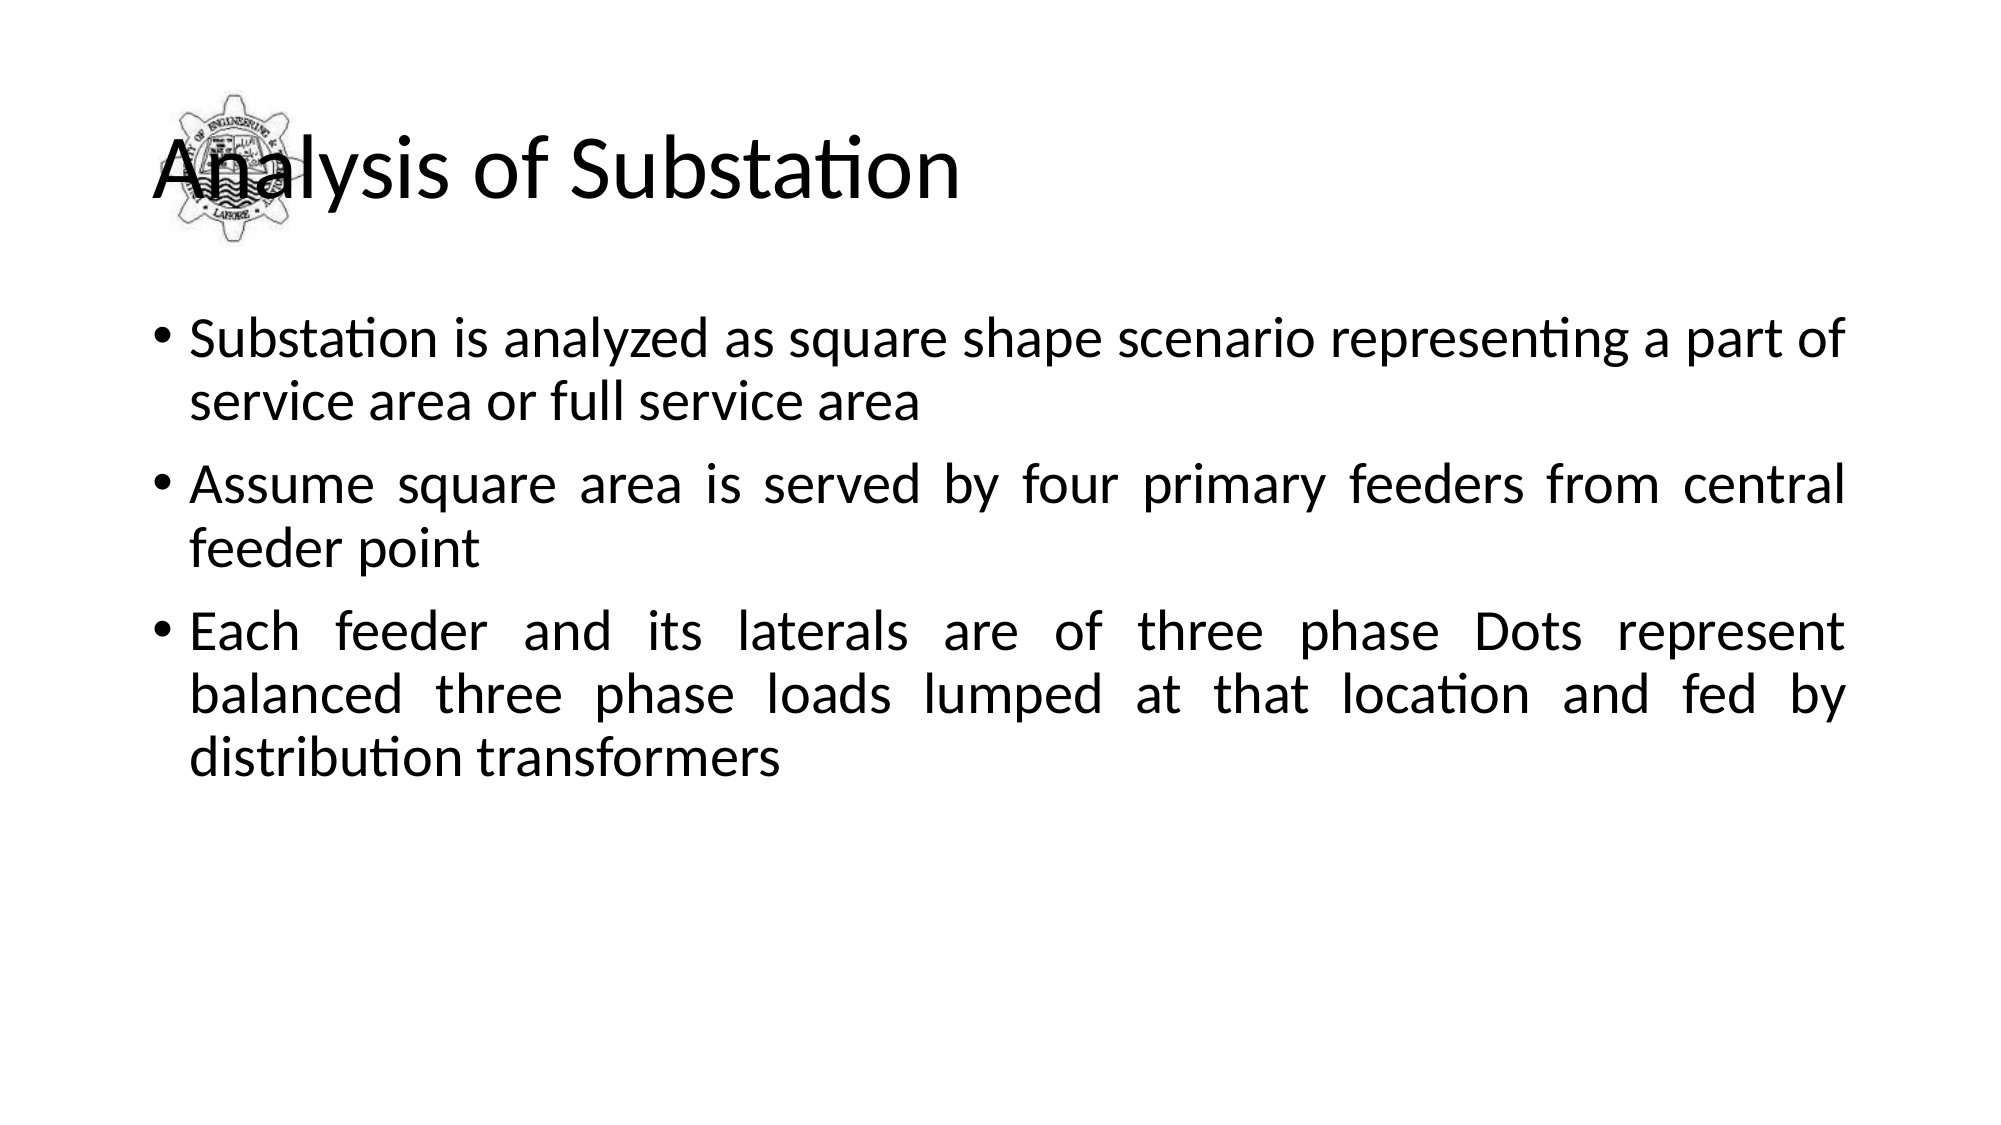

# Analysis of Substation
Substation is analyzed as square shape scenario representing a part of service area or full service area
Assume square area is served by four primary feeders from central feeder point
Each feeder and its laterals are of three phase Dots represent balanced three phase loads lumped at that location and fed by distribution transformers